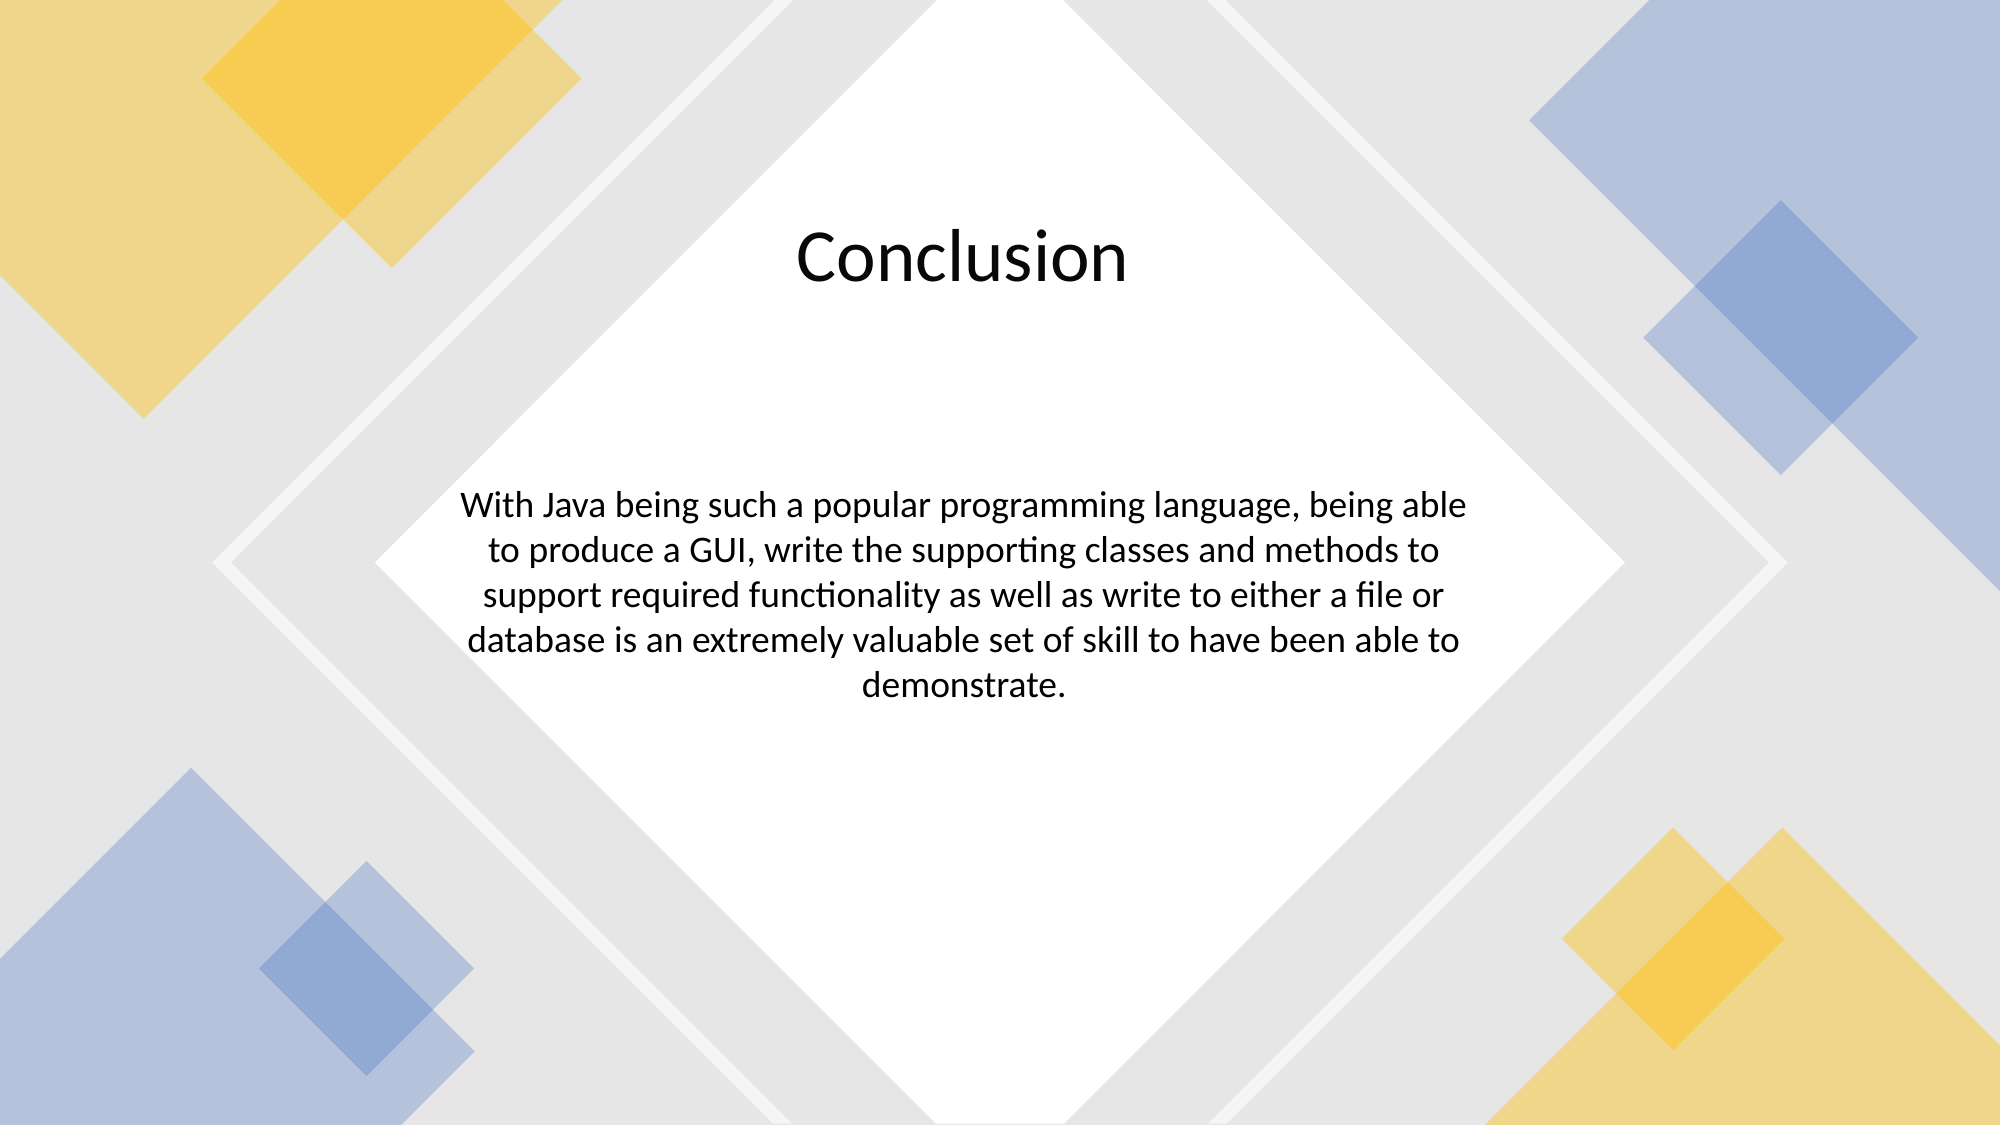

# Conclusion

With Java being such a popular programming language, being able to produce a GUI, write the supporting classes and methods to support required functionality as well as write to either a file or database is an extremely valuable set of skill to have been able to demonstrate.